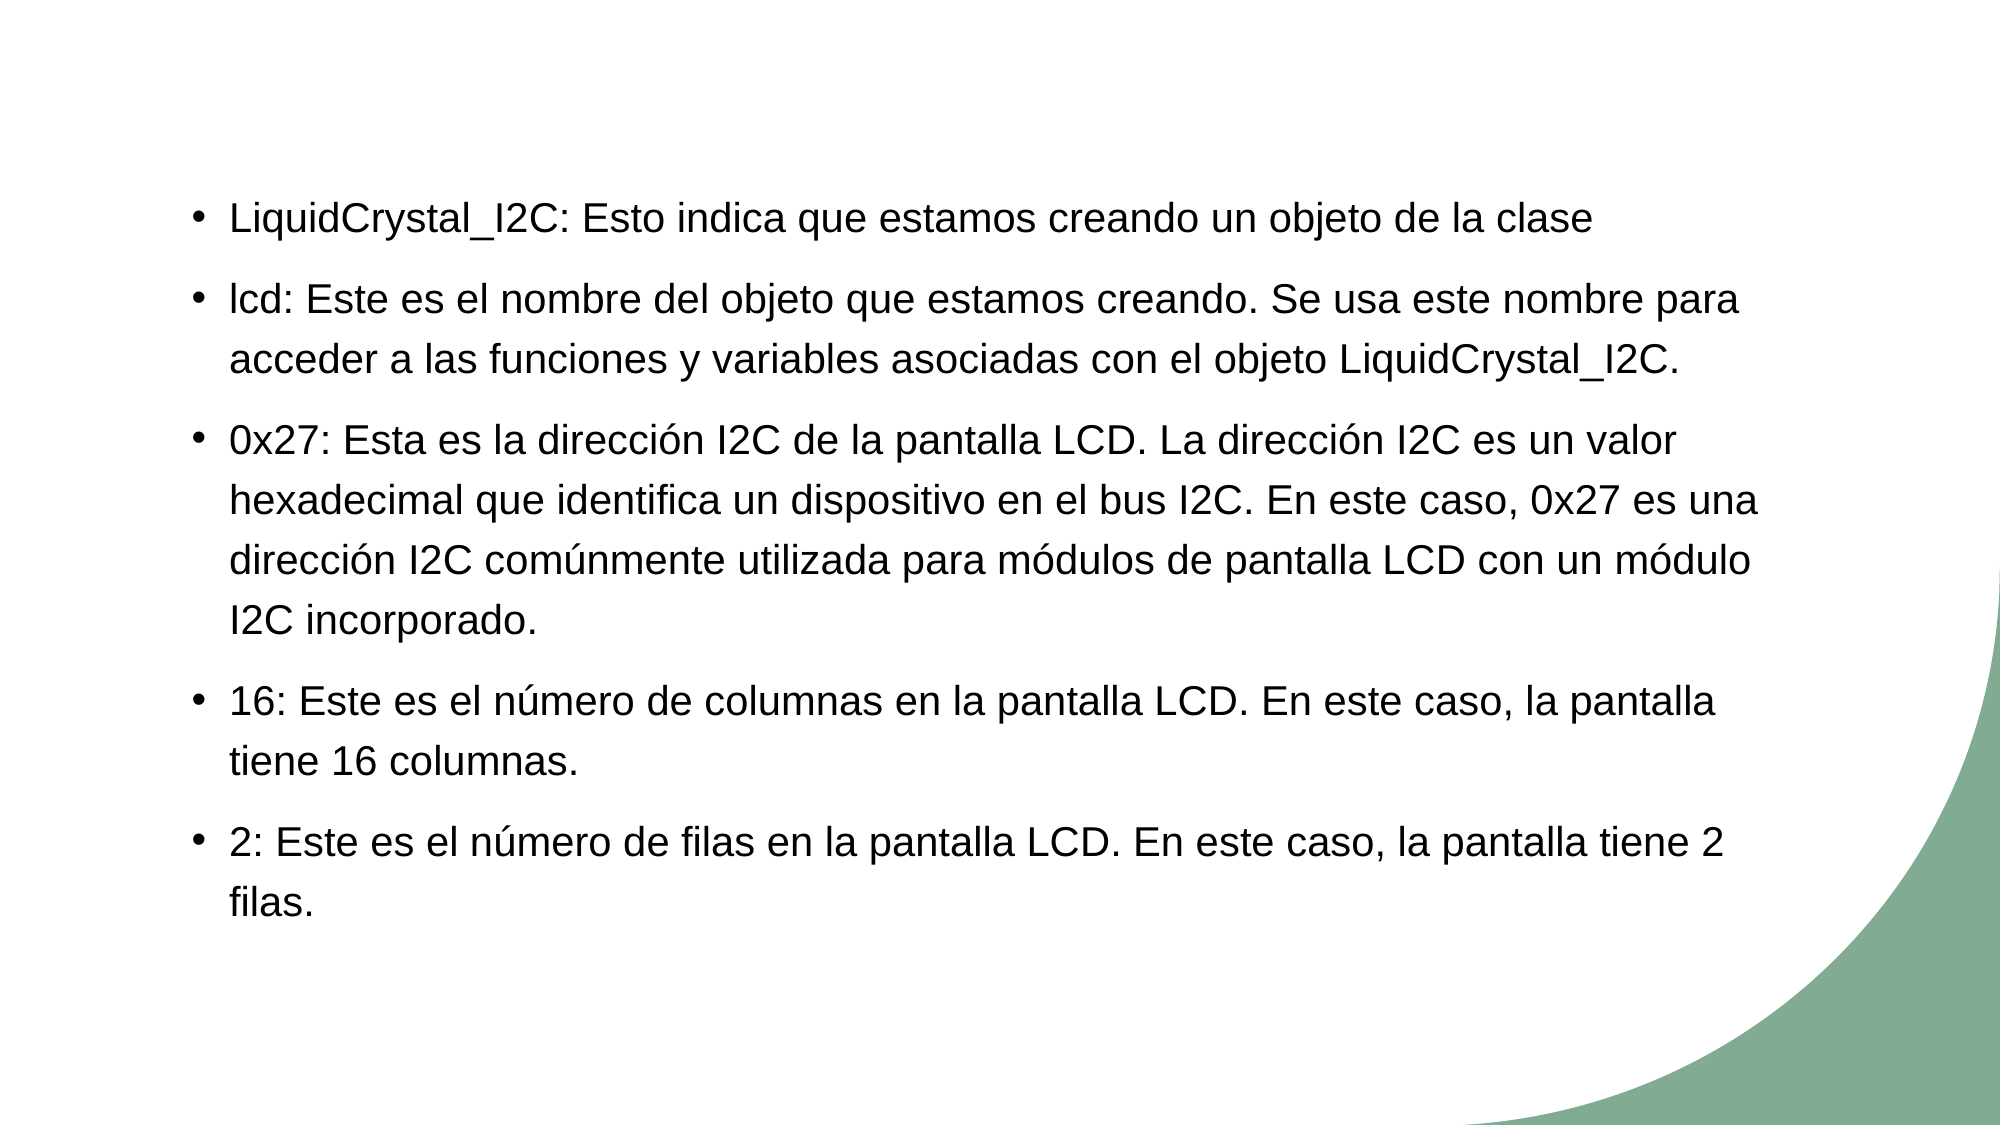

LiquidCrystal_I2C: Esto indica que estamos creando un objeto de la clase
lcd: Este es el nombre del objeto que estamos creando. Se usa este nombre para acceder a las funciones y variables asociadas con el objeto LiquidCrystal_I2C.
0x27: Esta es la dirección I2C de la pantalla LCD. La dirección I2C es un valor hexadecimal que identifica un dispositivo en el bus I2C. En este caso, 0x27 es una dirección I2C comúnmente utilizada para módulos de pantalla LCD con un módulo I2C incorporado.
16: Este es el número de columnas en la pantalla LCD. En este caso, la pantalla tiene 16 columnas.
2: Este es el número de filas en la pantalla LCD. En este caso, la pantalla tiene 2 filas.